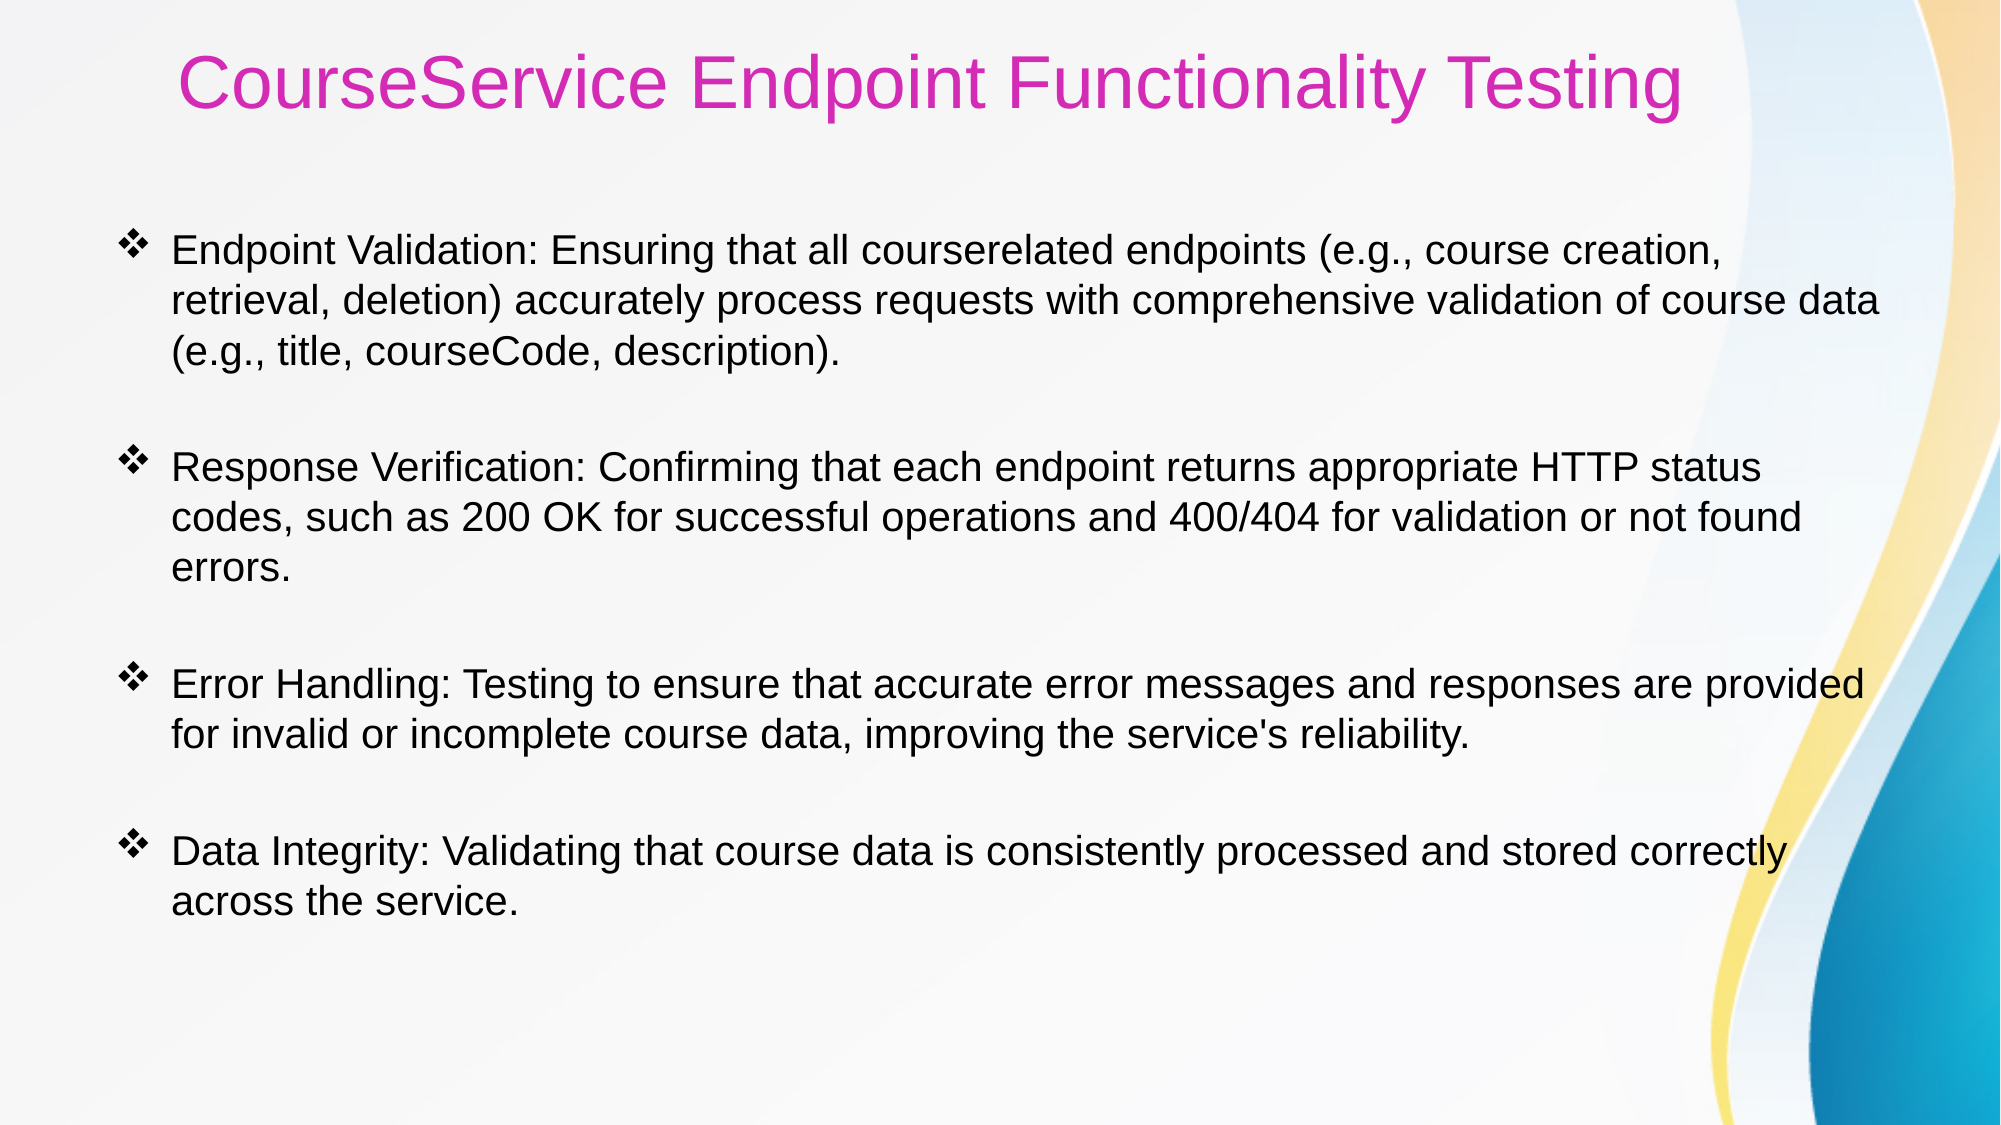

# CourseService Endpoint Functionality Testing
Endpoint Validation: Ensuring that all courserelated endpoints (e.g., course creation, retrieval, deletion) accurately process requests with comprehensive validation of course data (e.g., title, courseCode, description).

Response Verification: Confirming that each endpoint returns appropriate HTTP status codes, such as 200 OK for successful operations and 400/404 for validation or not found errors.

Error Handling: Testing to ensure that accurate error messages and responses are provided for invalid or incomplete course data, improving the service's reliability.

Data Integrity: Validating that course data is consistently processed and stored correctly across the service.